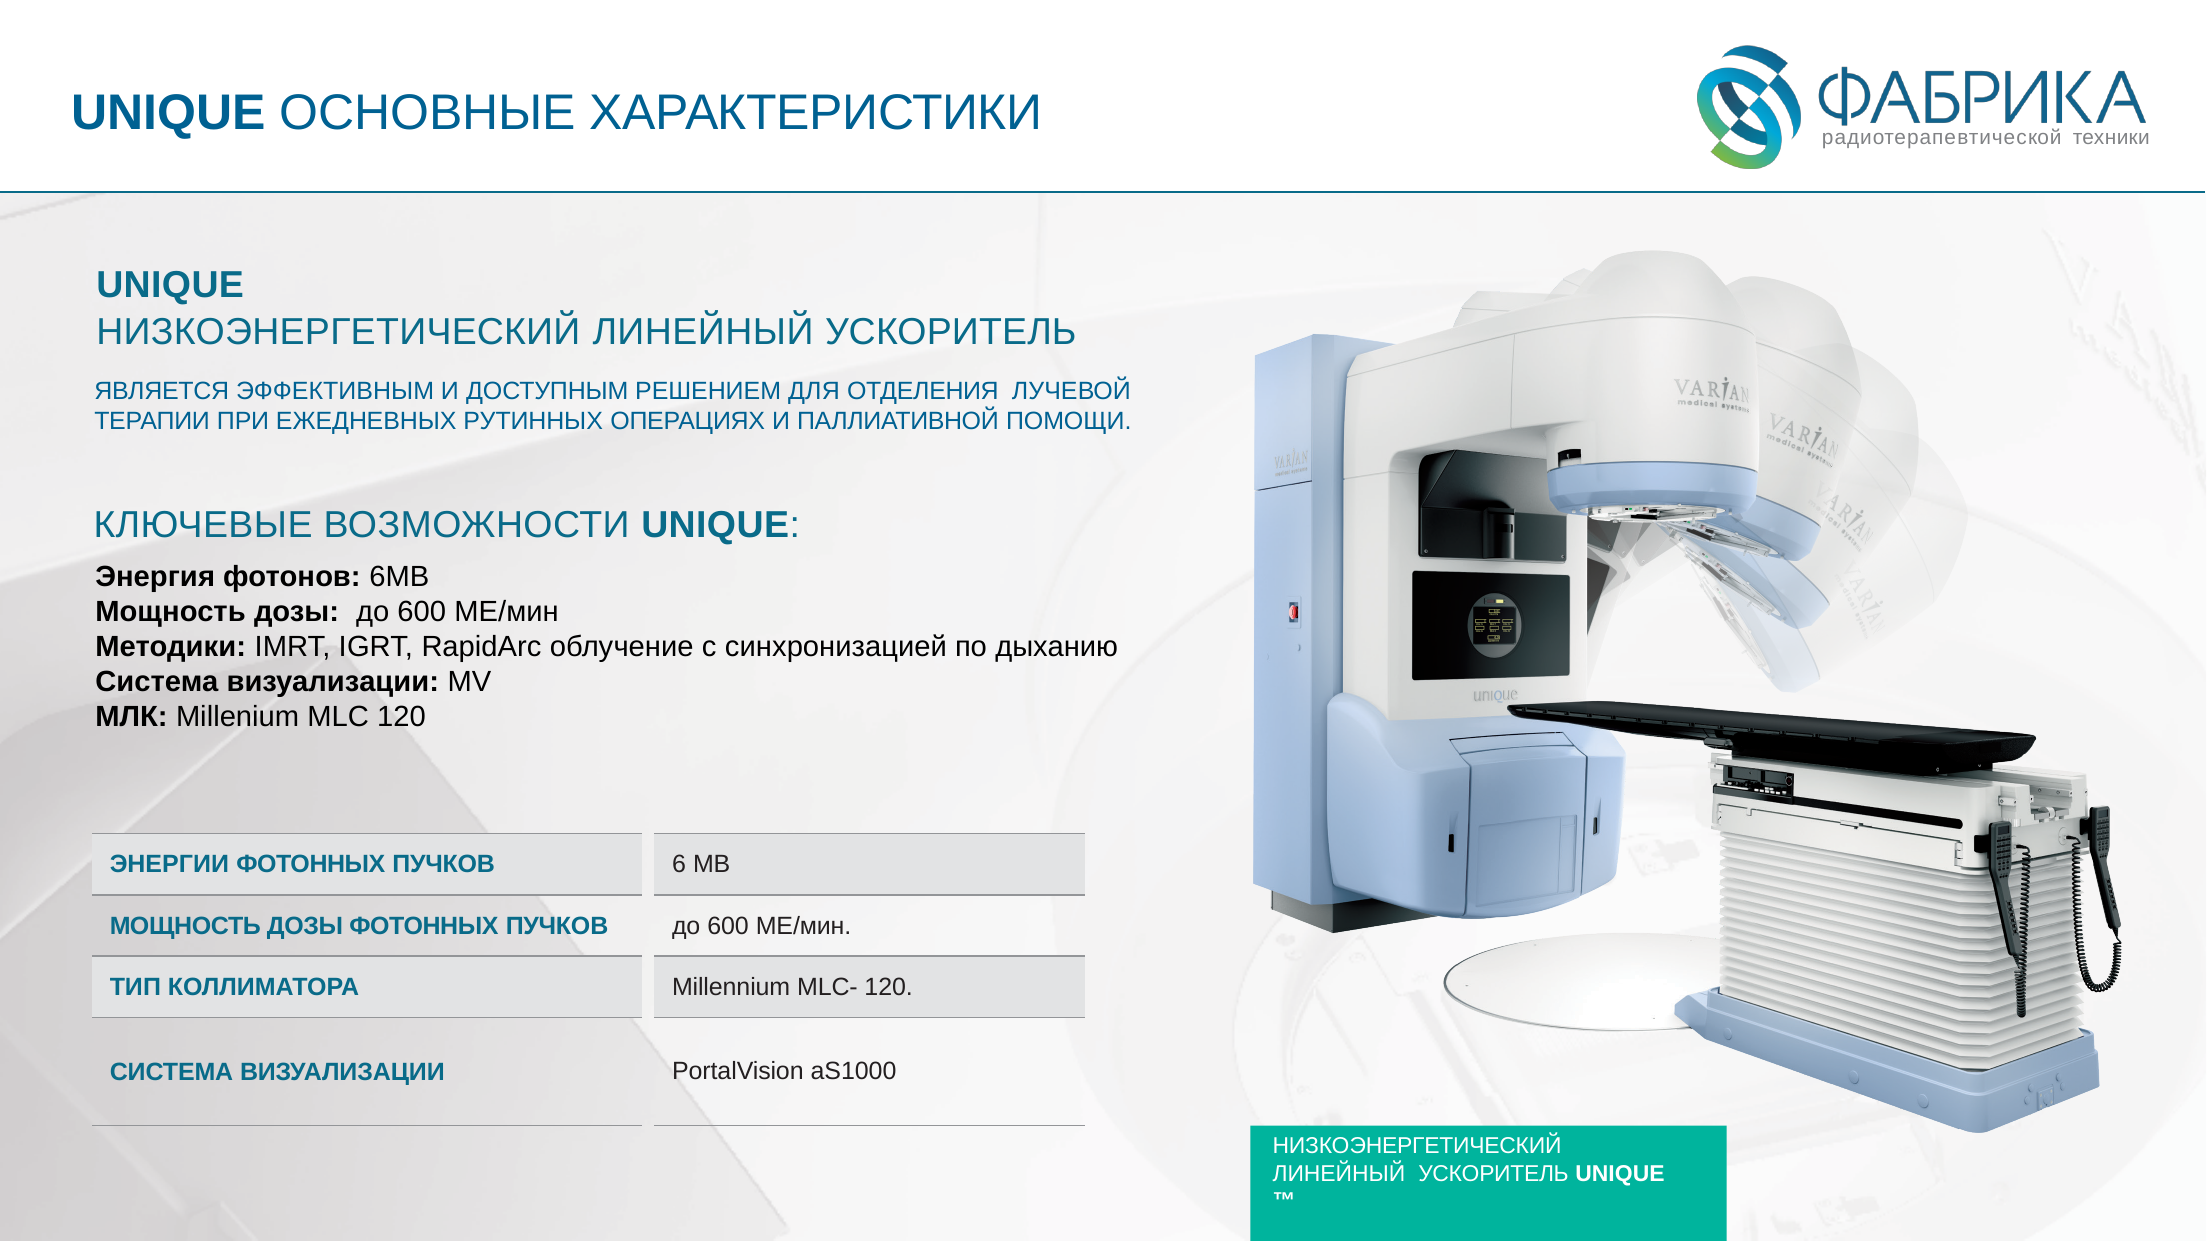

UNIQUE ОСНОВНЫЕ ХАРАКТЕРИСТИКИ

UNIQUE
НИЗКОЭНЕРГЕТИЧЕСКИЙ ЛИНЕЙНЫЙ УСКОРИТЕЛЬ
ЯВЛЯЕТСЯ ЭФФЕКТИВНЫМ И ДОСТУПНЫМ РЕШЕНИЕМ ДЛЯ ОТДЕЛЕНИЯ  ЛУЧЕВОЙ ТЕРАПИИ ПРИ ЕЖЕДНЕВНЫХ РУТИННЫХ ОПЕРАЦИЯХ И ПАЛЛИАТИВНОЙ ПОМОЩИ.
КЛЮЧЕВЫЕ ВОЗМОЖНОСТИ UNIQUE:
Энергия фотонов: 6МВ
Мощность дозы:  до 600 МЕ/мин
Методики: IMRT, IGRT, RapidArc облучение с синхронизацией по дыханию
Система визуализации: MV
МЛК: Millenium MLC 120
| ЭНЕРГИИ ФОТОННЫХ ПУЧКОВ |  | 6 МВ |
| --- | --- | --- |
| МОЩНОСТЬ ДОЗЫ ФОТОННЫХ ПУЧКОВ |  | до 600 МЕ/мин. |
| ТИП КОЛЛИМАТОРА |  | Millennium MLC- 120. |
| СИСТЕМА ВИЗУАЛИЗАЦИИ |  | PortalVision aS1000 |

НИЗКОЭНЕРГЕТИЧЕСКИЙ ЛИНЕЙНЫЙ  УСКОРИТЕЛЬ UNIQUE ™